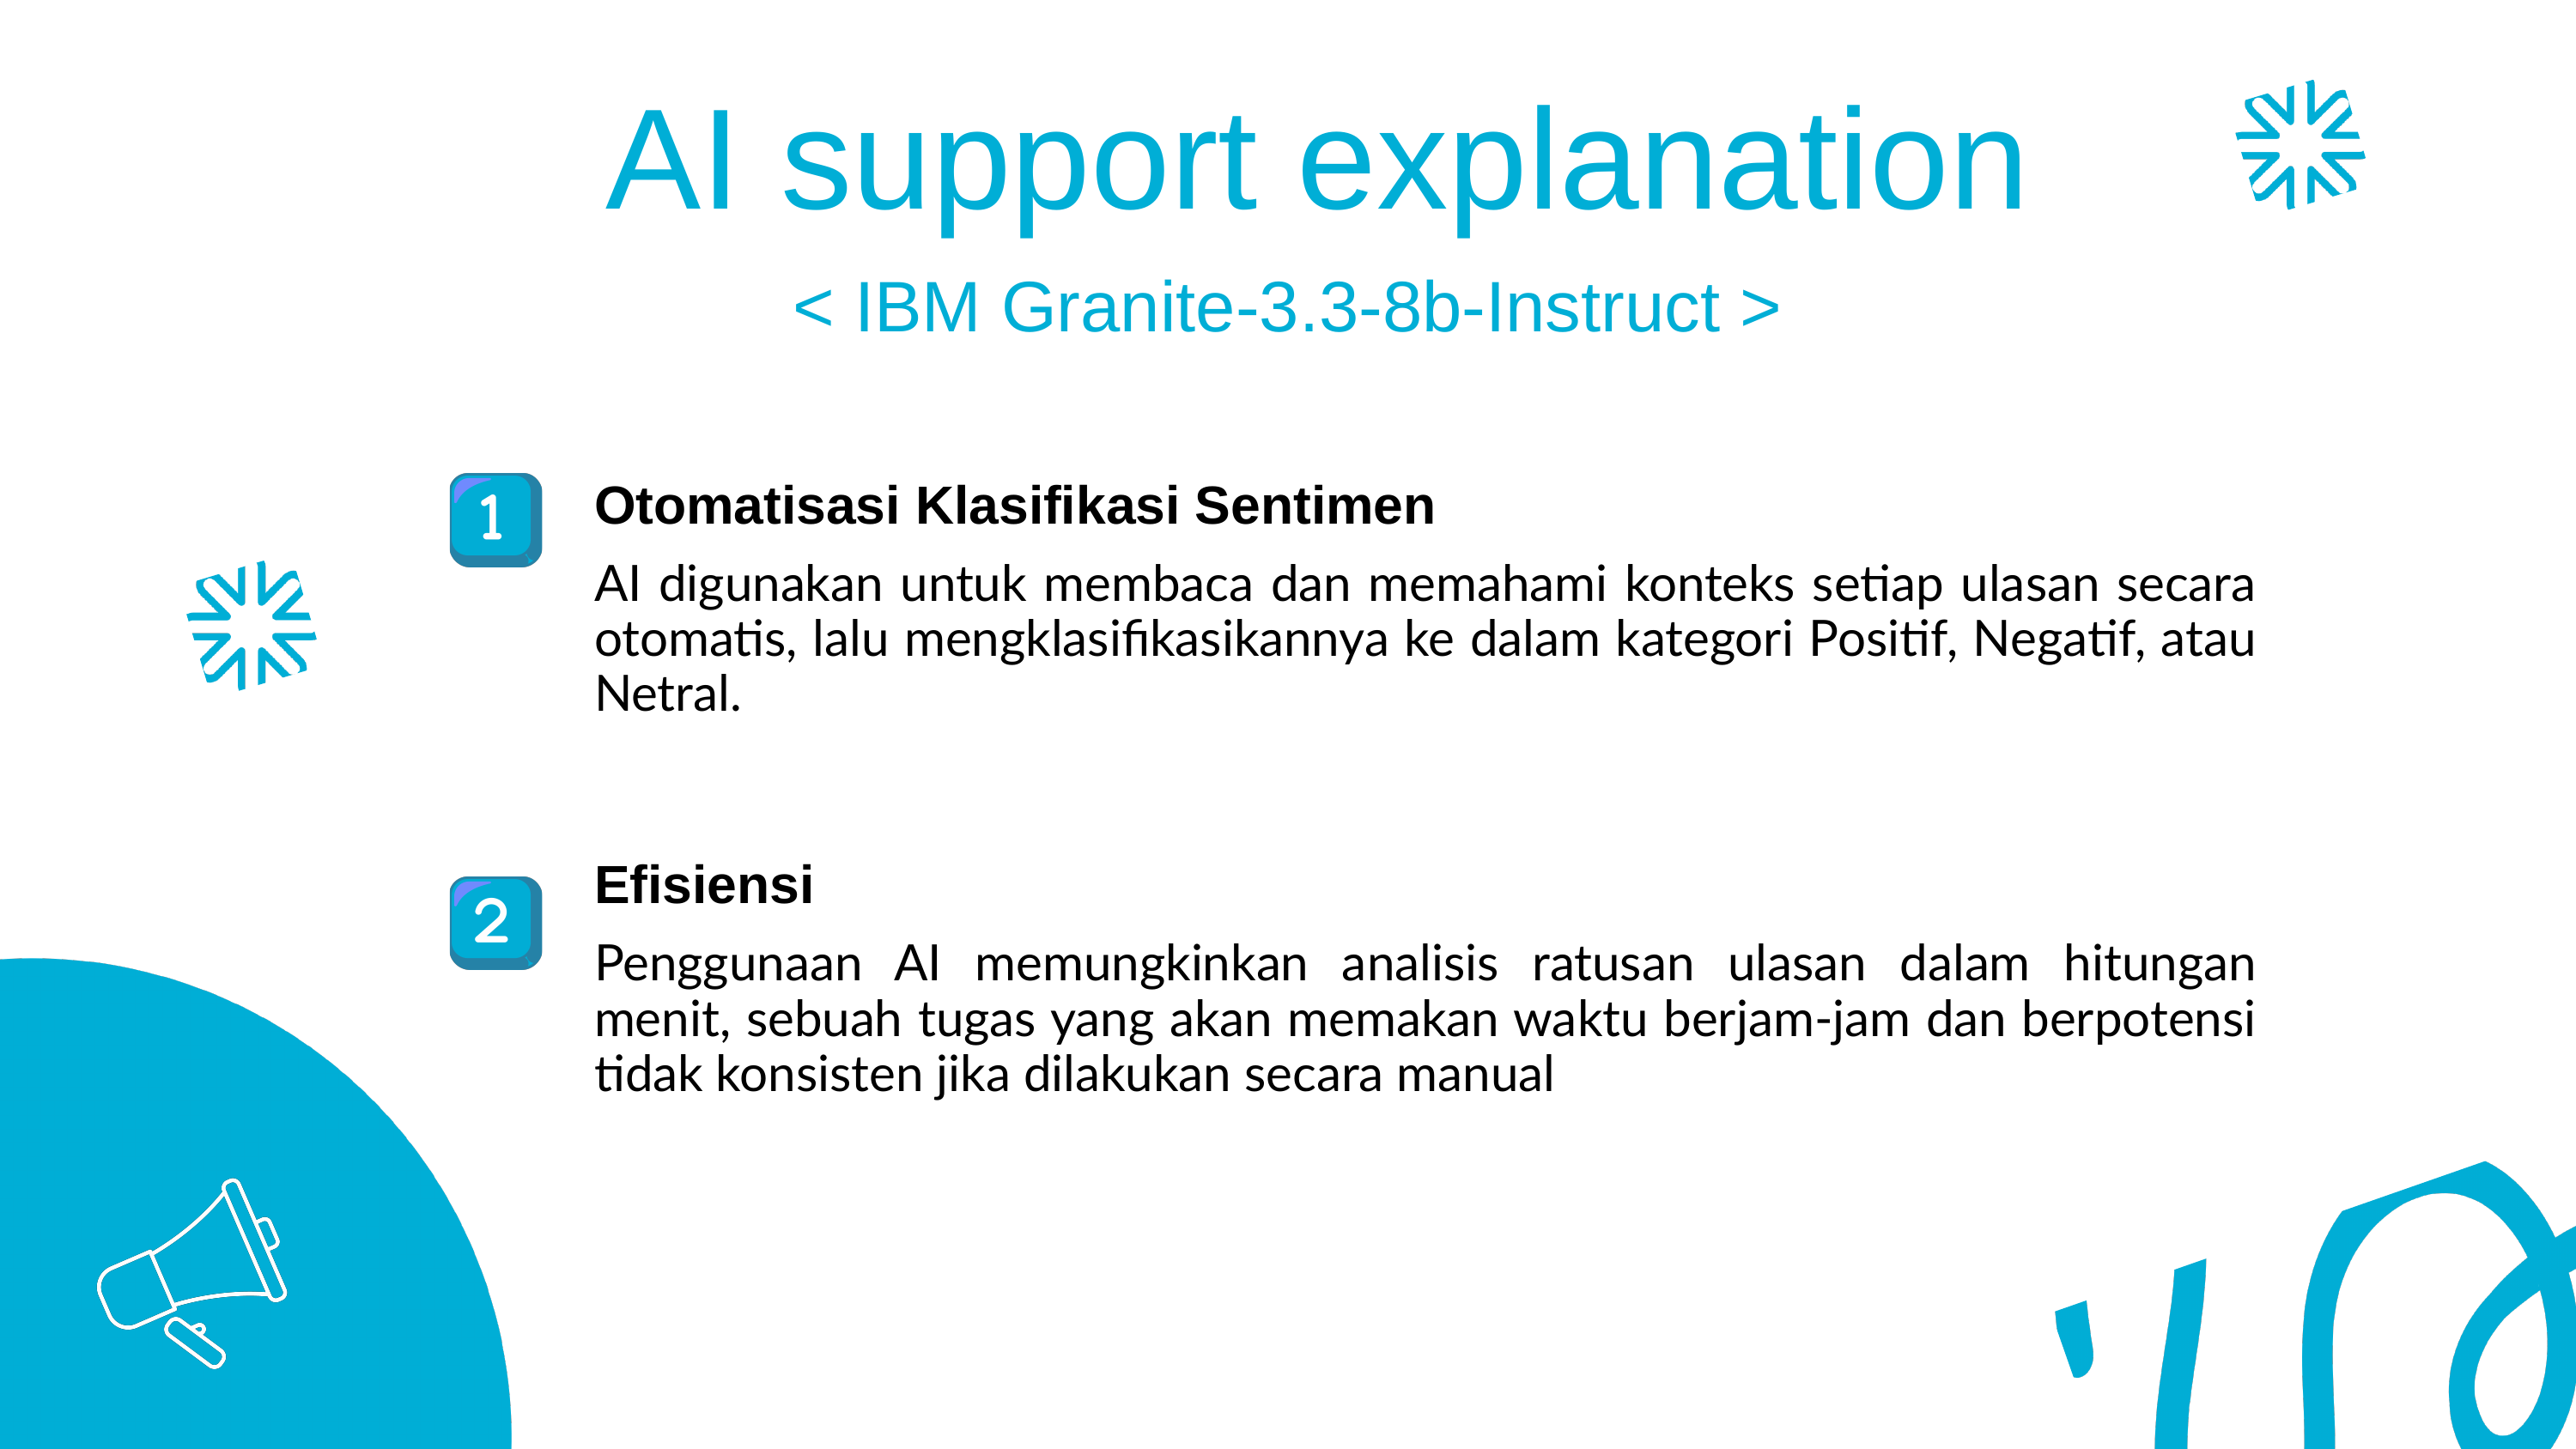

AI support explanation

< IBM Granite-3.3-8b-Instruct >

Otomatisasi Klasifikasi Sentimen
AI digunakan untuk membaca dan memahami konteks setiap ulasan secara otomatis, lalu mengklasifikasikannya ke dalam kategori Positif, Negatif, atau Netral.

Efisiensi

Penggunaan AI memungkinkan analisis ratusan ulasan dalam hitungan menit, sebuah tugas yang akan memakan waktu berjam-jam dan berpotensi tidak konsisten jika dilakukan secara manual